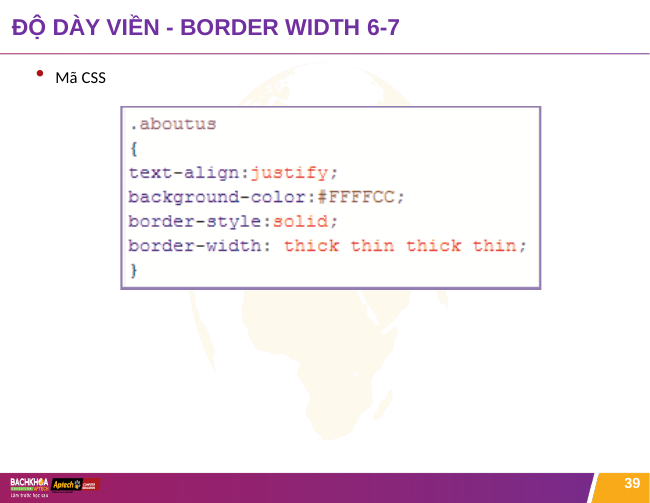

# ĐỘ DÀY VIỀN - BORDER WIDTH 6-7
Mã CSS

39